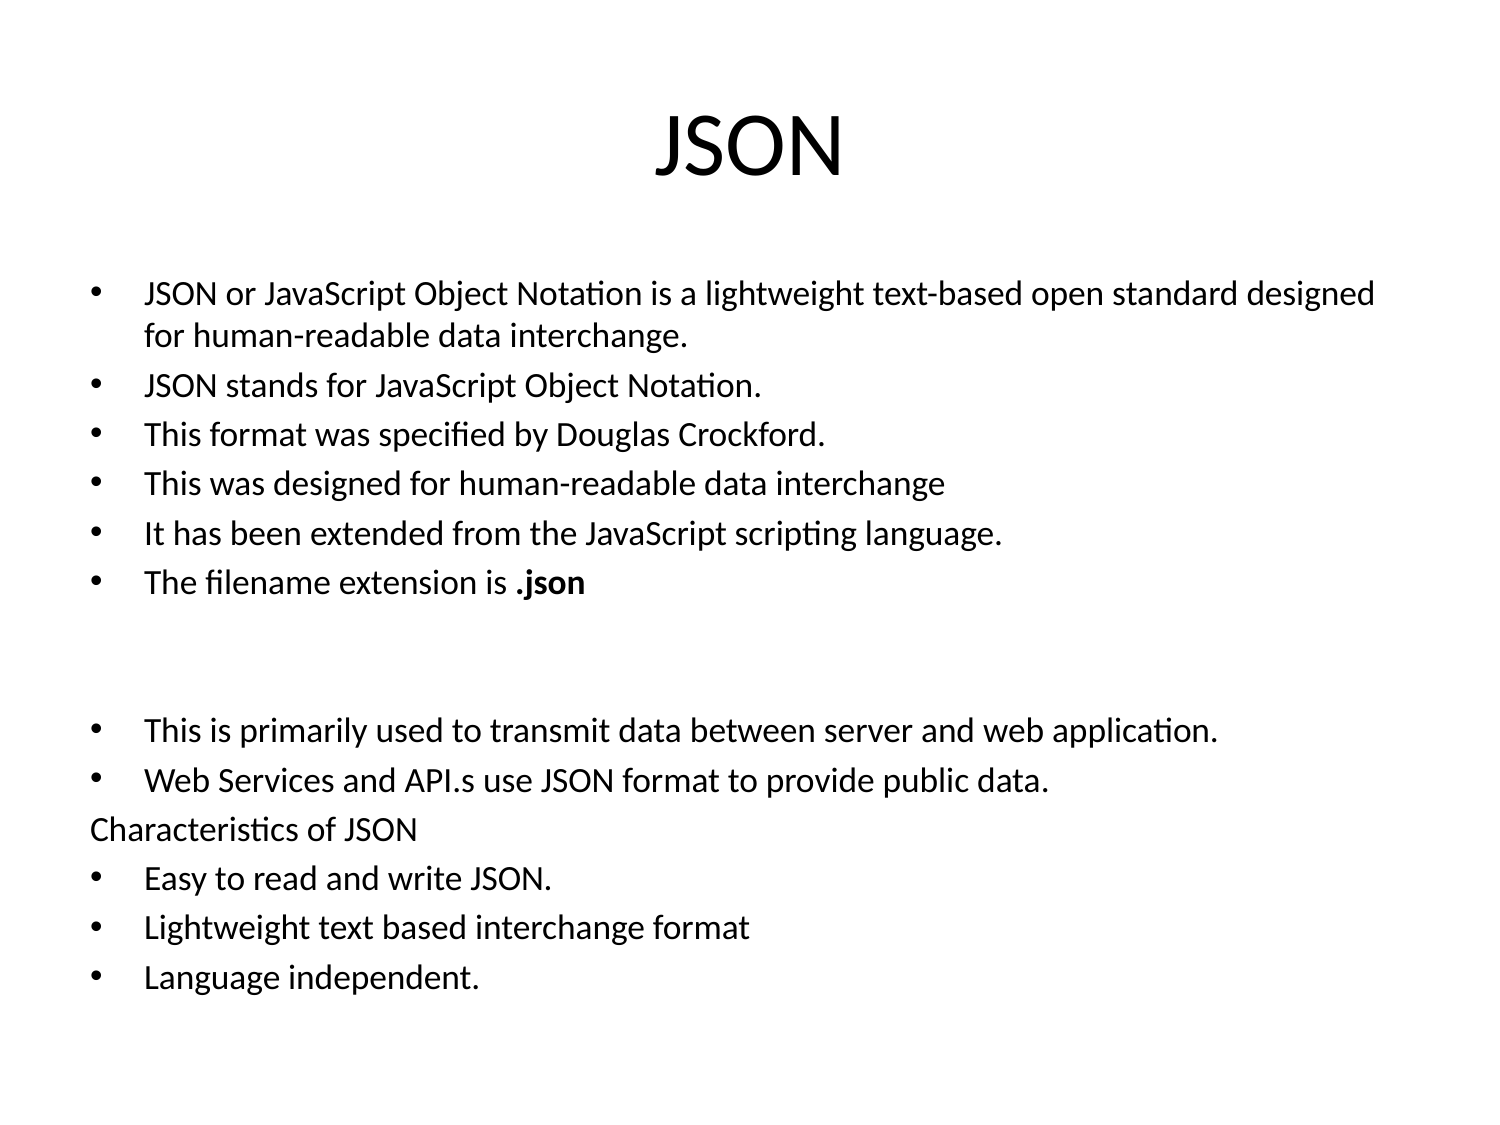

# JSON
JSON or JavaScript Object Notation is a lightweight text-based open standard designed for human-readable data interchange.
JSON stands for JavaScript Object Notation.
This format was specified by Douglas Crockford.
This was designed for human-readable data interchange
It has been extended from the JavaScript scripting language.
The filename extension is .json

This is primarily used to transmit data between server and web application.
Web Services and API.s use JSON format to provide public data.
Characteristics of JSON
Easy to read and write JSON.
Lightweight text based interchange format
Language independent.